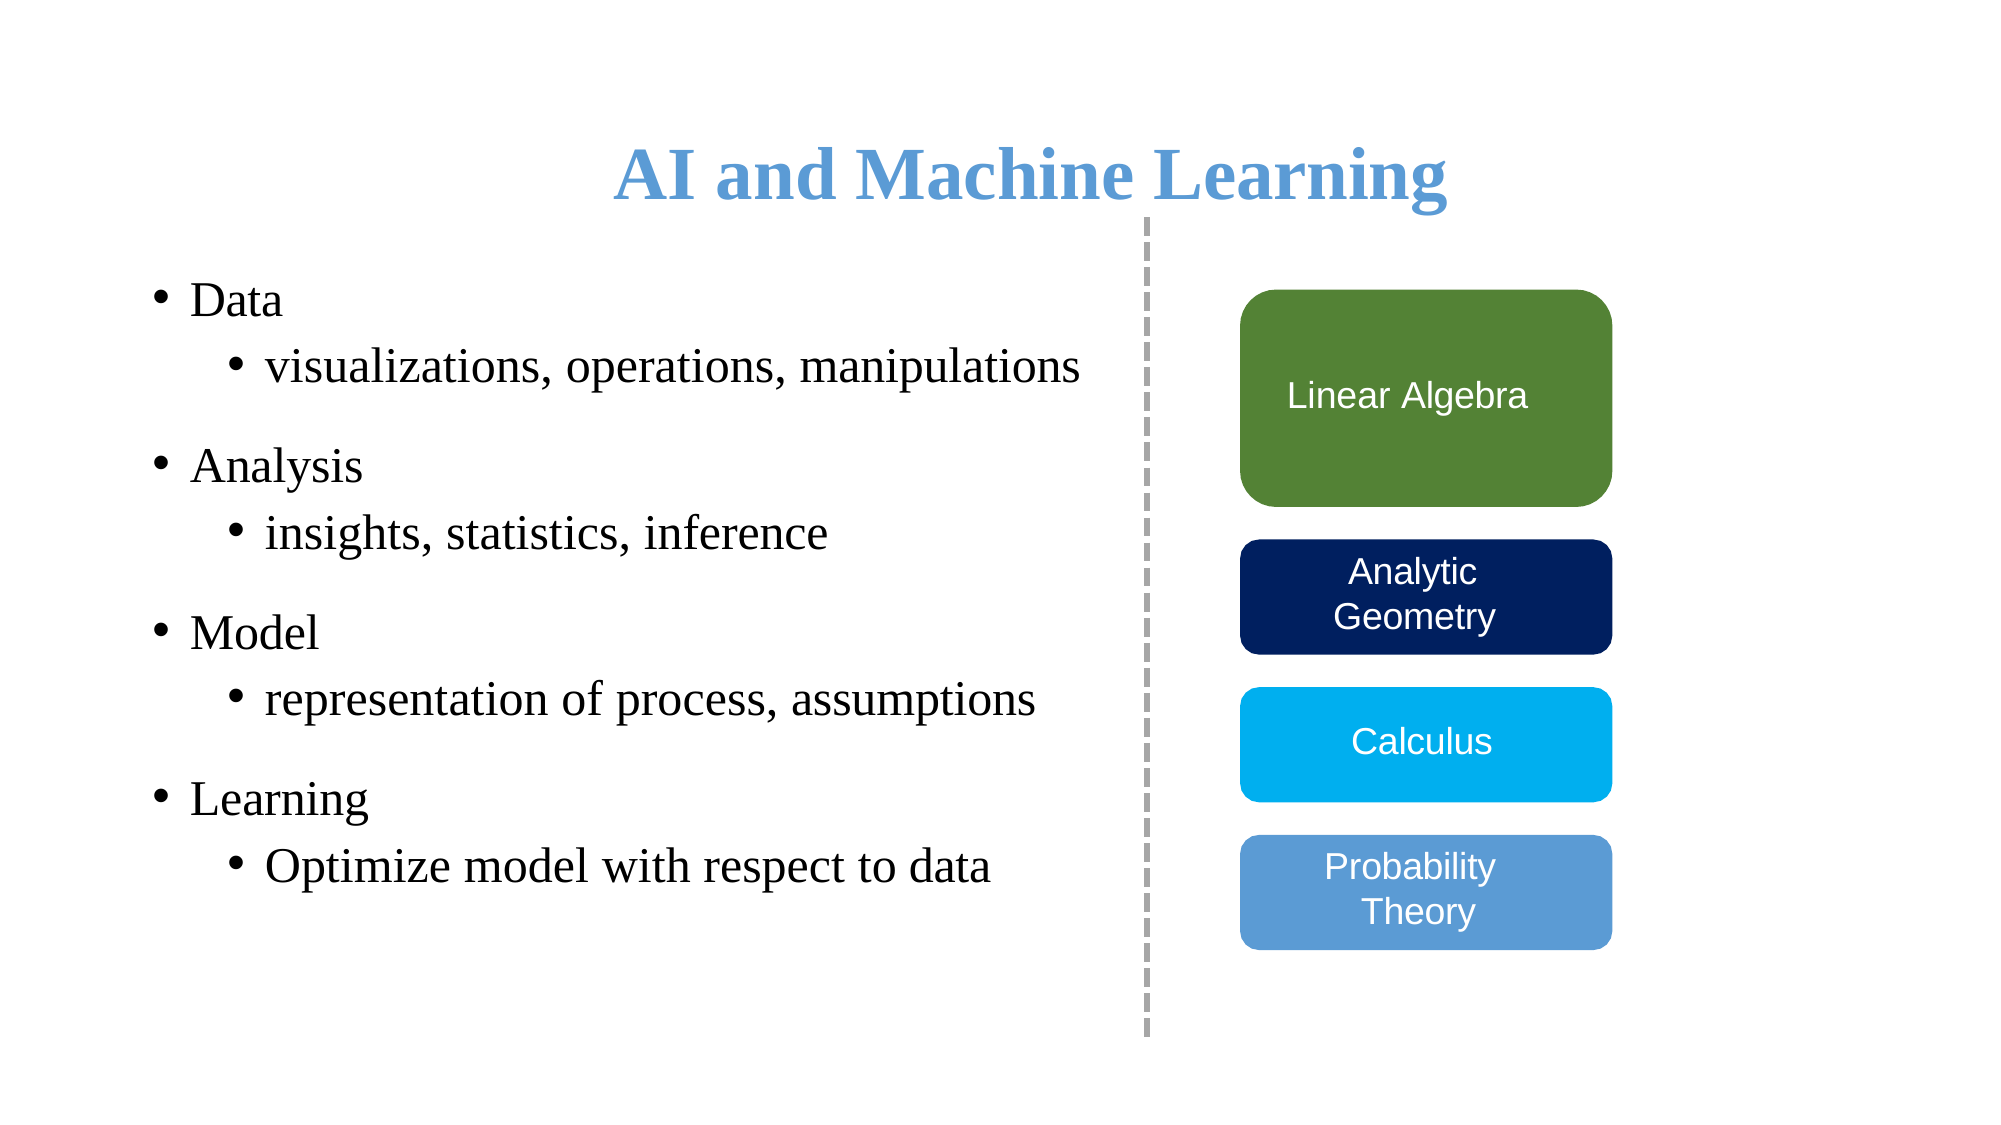

# AI and Machine Learning

Data
visualizations, operations, manipulations
Analysis
insights, statistics, inference
Model
representation of process, assumptions
Learning
Optimize model with respect to data

Linear Algebra

Analytic
Geometry

Calculus

Probability Theory